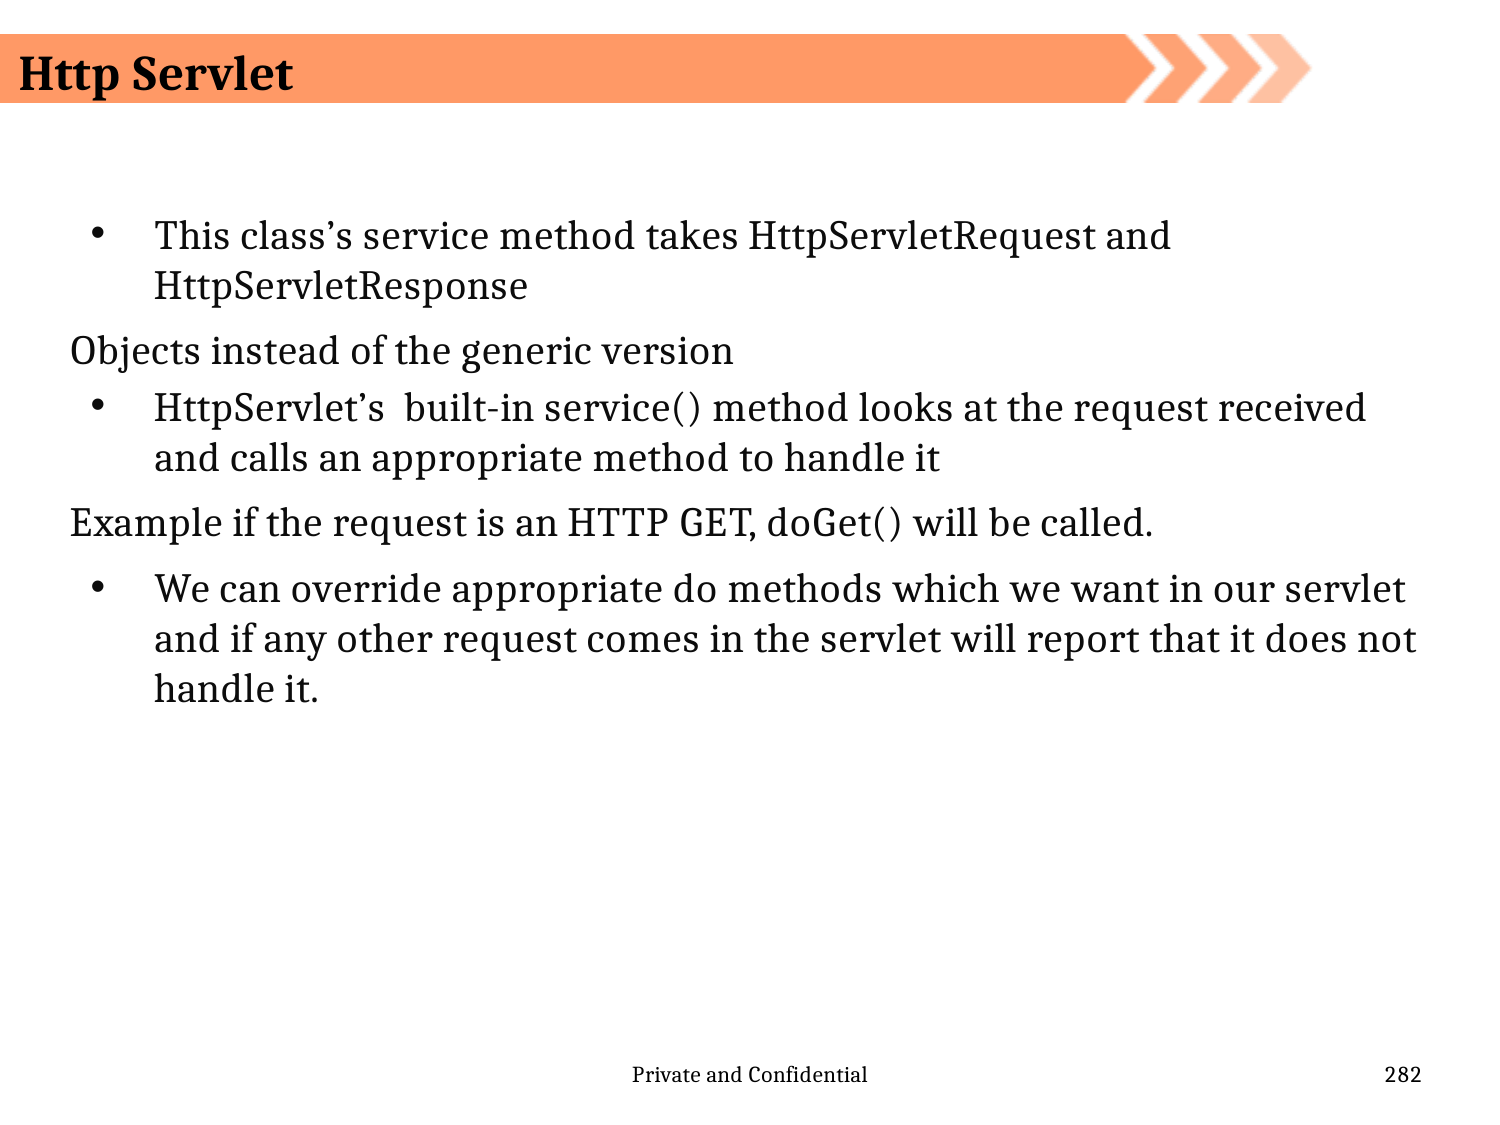

# Http Servlet
This class’s service method takes HttpServletRequest and HttpServletResponse
Objects instead of the generic version
HttpServlet’s  built-in service() method looks at the request received and calls an appropriate method to handle it
Example if the request is an HTTP GET, doGet() will be called.
We can override appropriate do methods which we want in our servlet and if any other request comes in the servlet will report that it does not handle it.